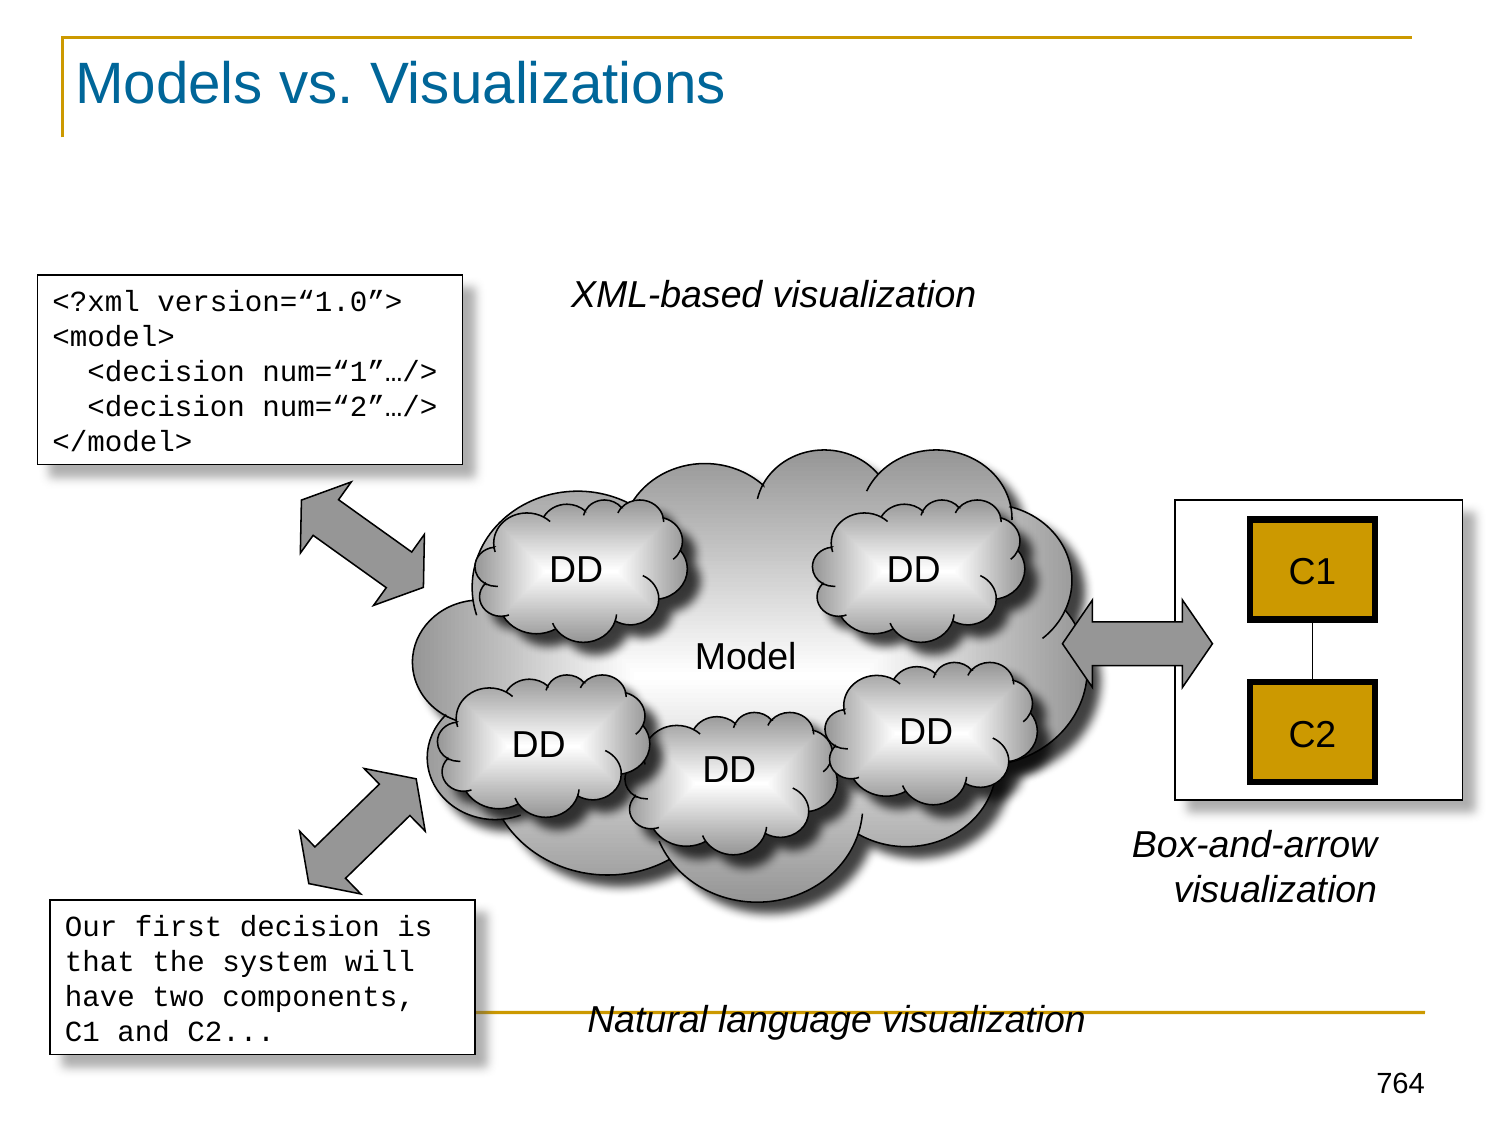

# Models vs. Visualizations
XML-based visualization
<?xml version=“1.0”>
<model>
  <decision num=“1”…/>
  <decision num=“2”…/>
</model>

DD
DD
Model

DD
DD

DD

C1

C2

Box-and-arrow
visualization
Our first decision is
that the system will have two components, C1 and C2...
Natural language visualization
764